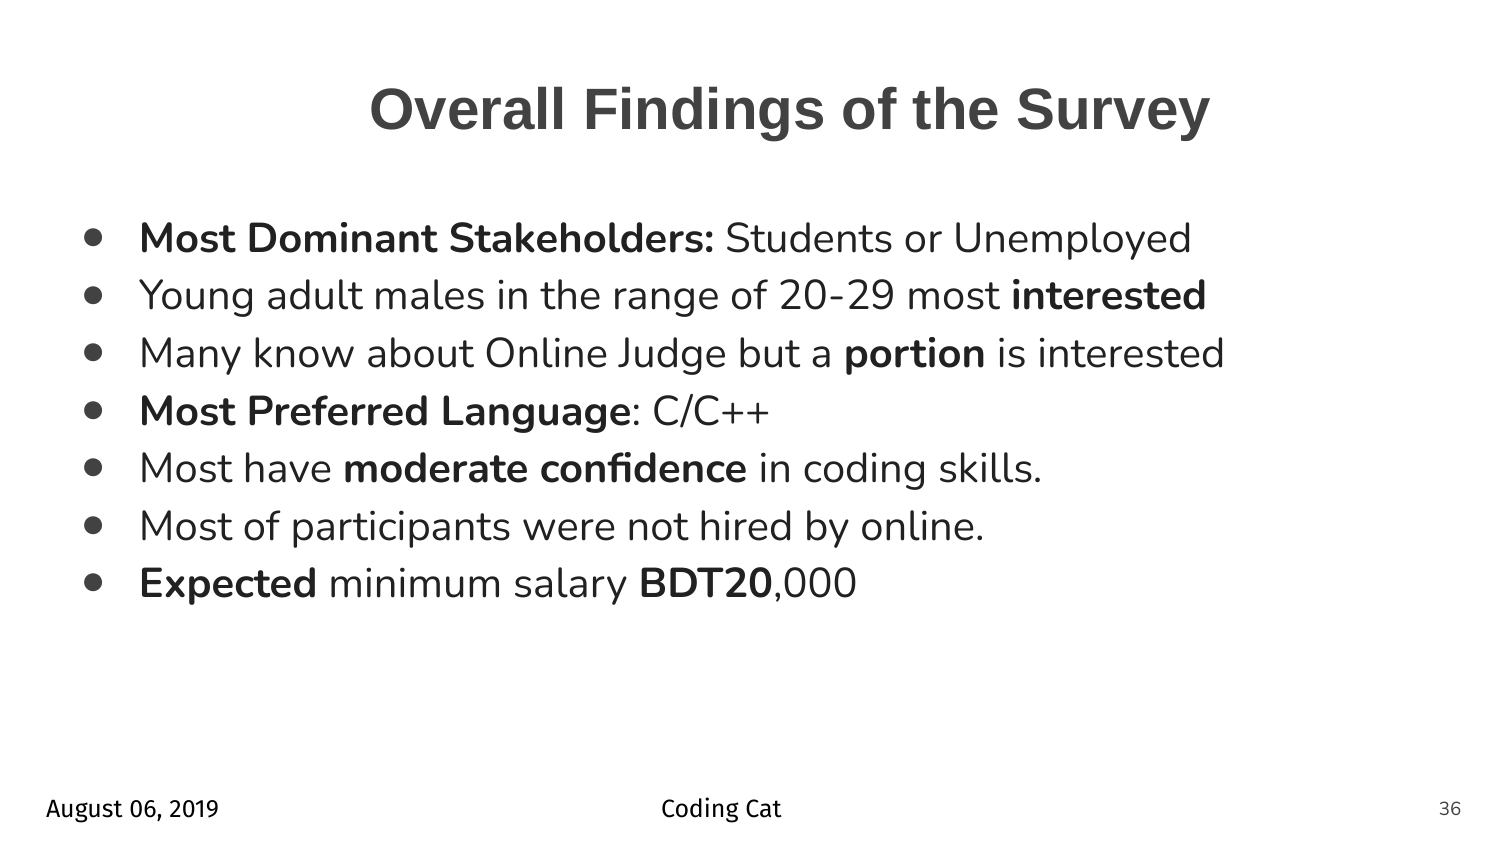

Overall Findings of the Survey
Most Dominant Stakeholders: Students or Unemployed
Young adult males in the range of 20-29 most interested
Many know about Online Judge but a portion is interested
Most Preferred Language: C/C++
Most have moderate confidence in coding skills.
Most of participants were not hired by online.
Expected minimum salary BDT20,000
August 06, 2019
Coding Cat
36